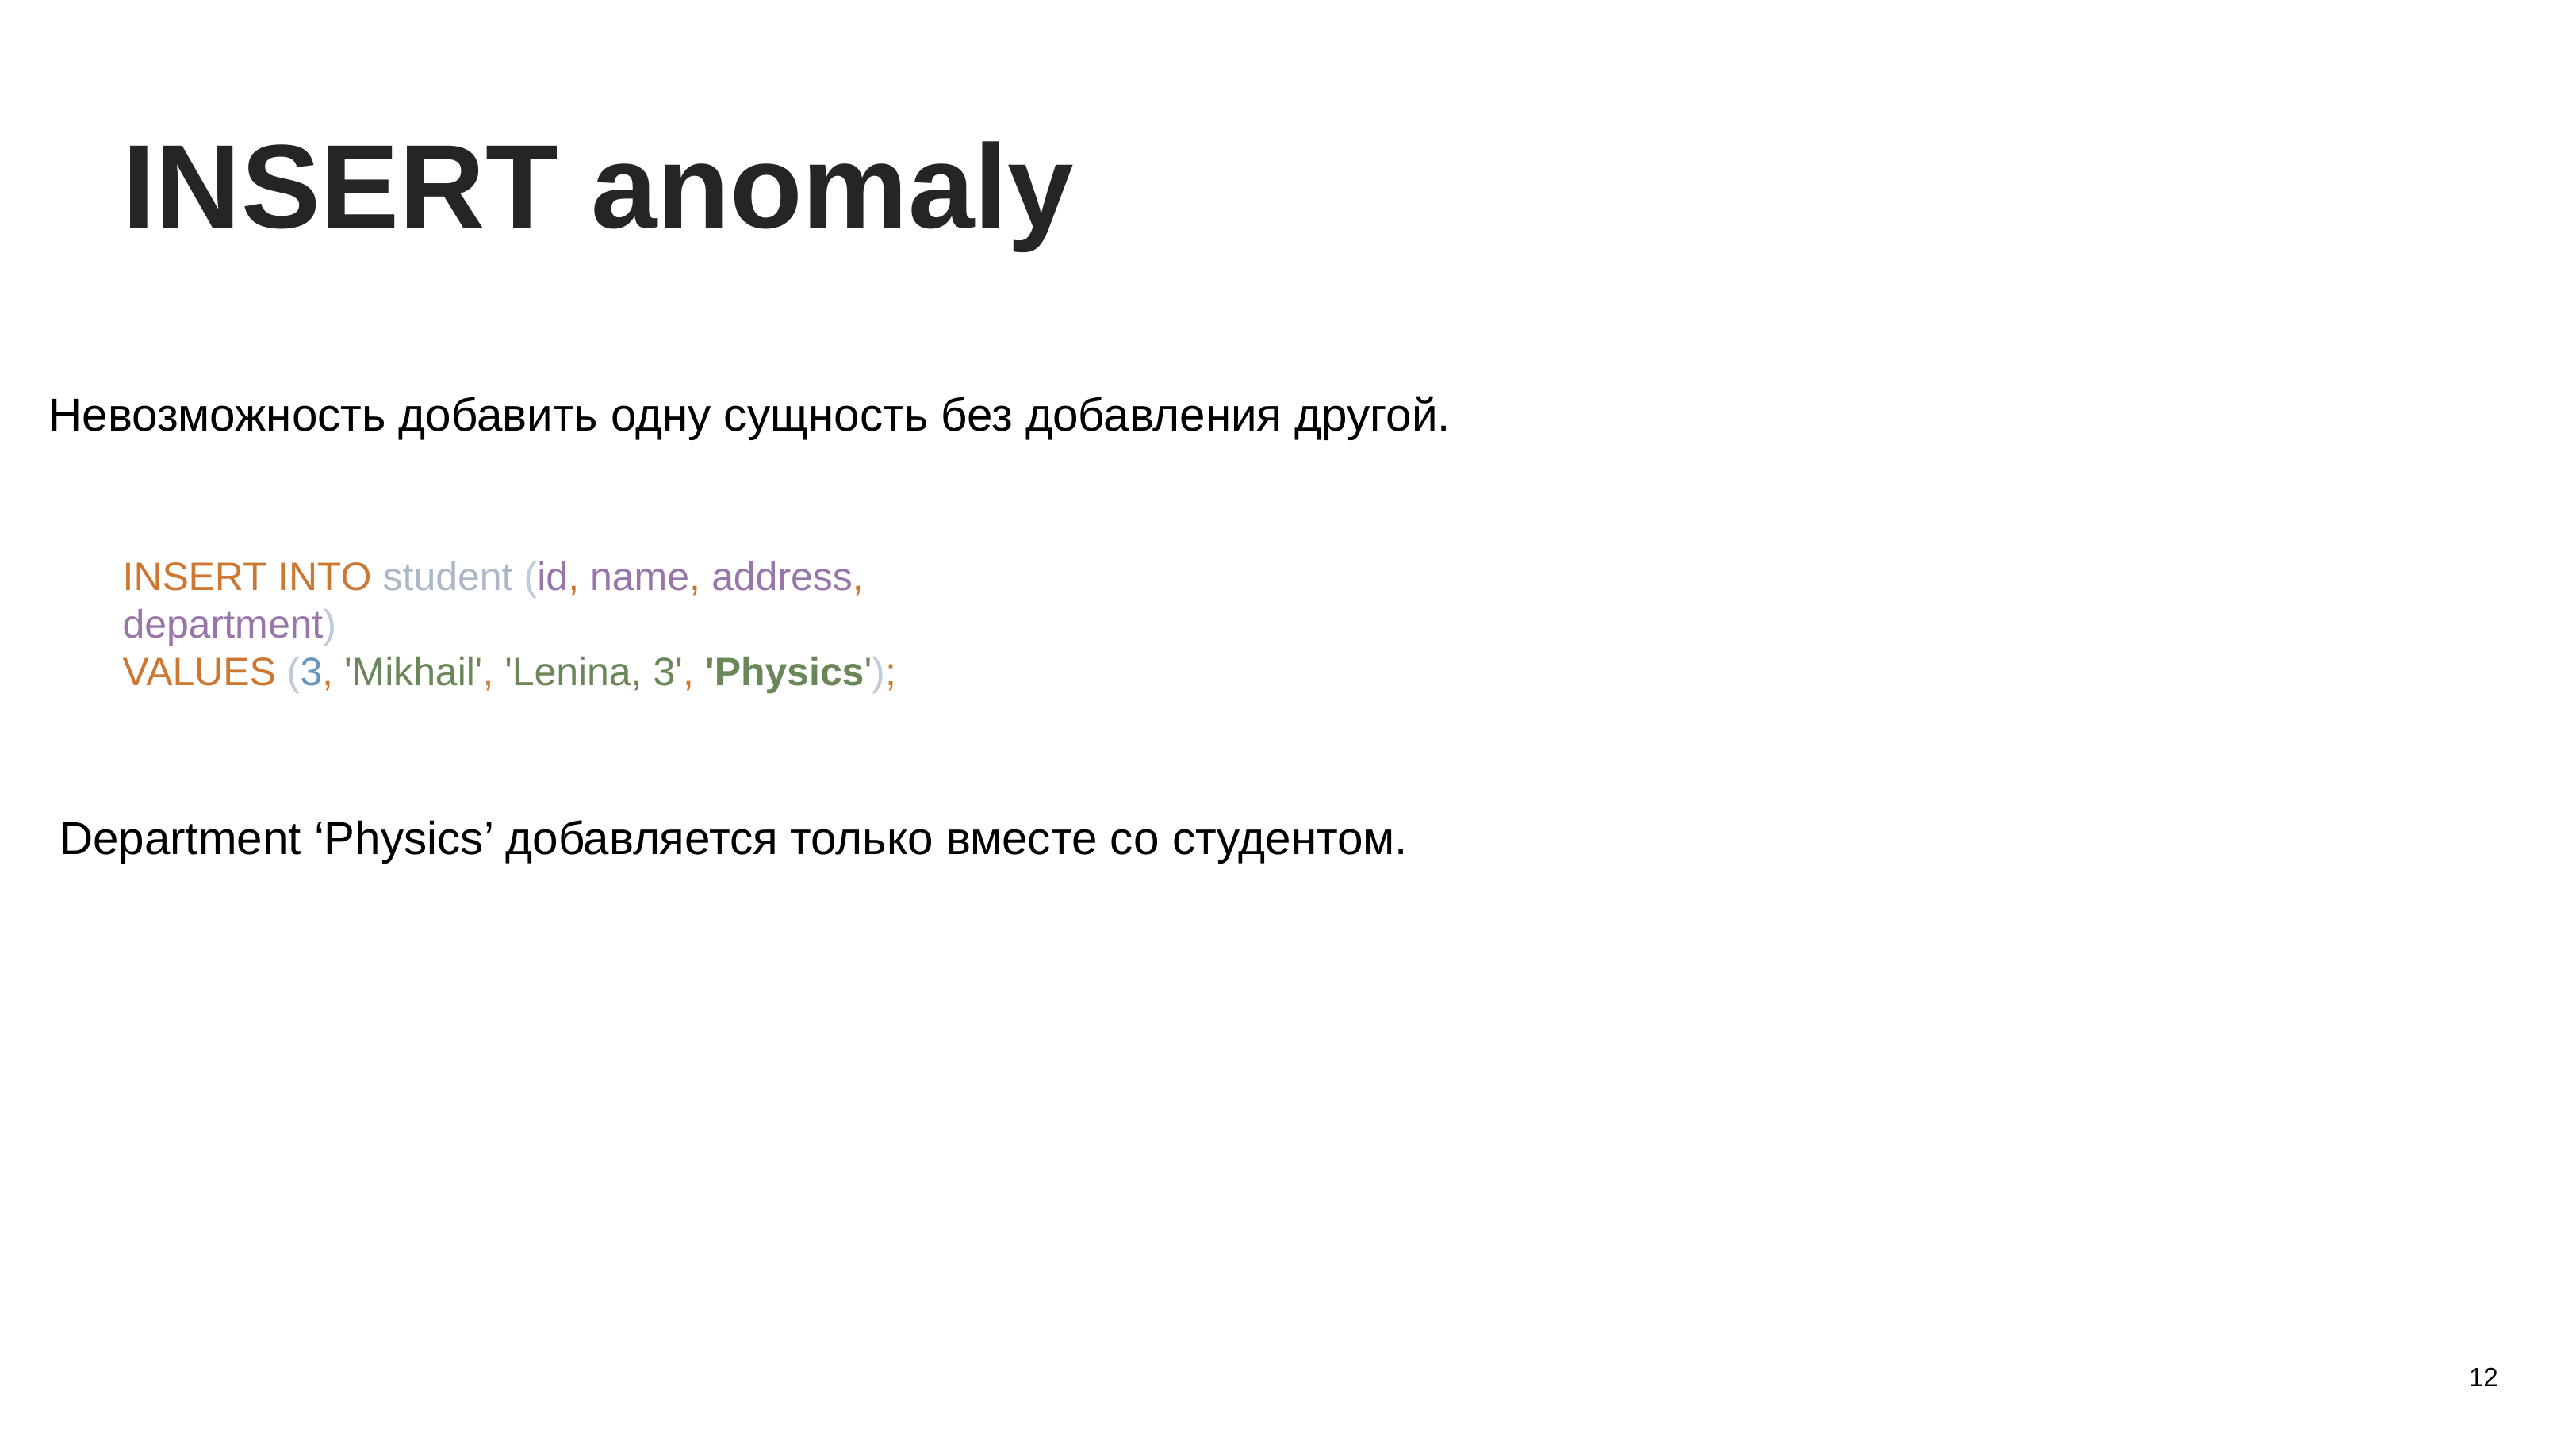

INSERT anomaly
Невозможность добавить одну сущность без добавления другой.
INSERT INTO student (id, name, address, department)
VALUES (3, 'Mikhail', 'Lenina, 3', 'Physics');
Department ‘Physics’ добавляется только вместе со студентом.
12